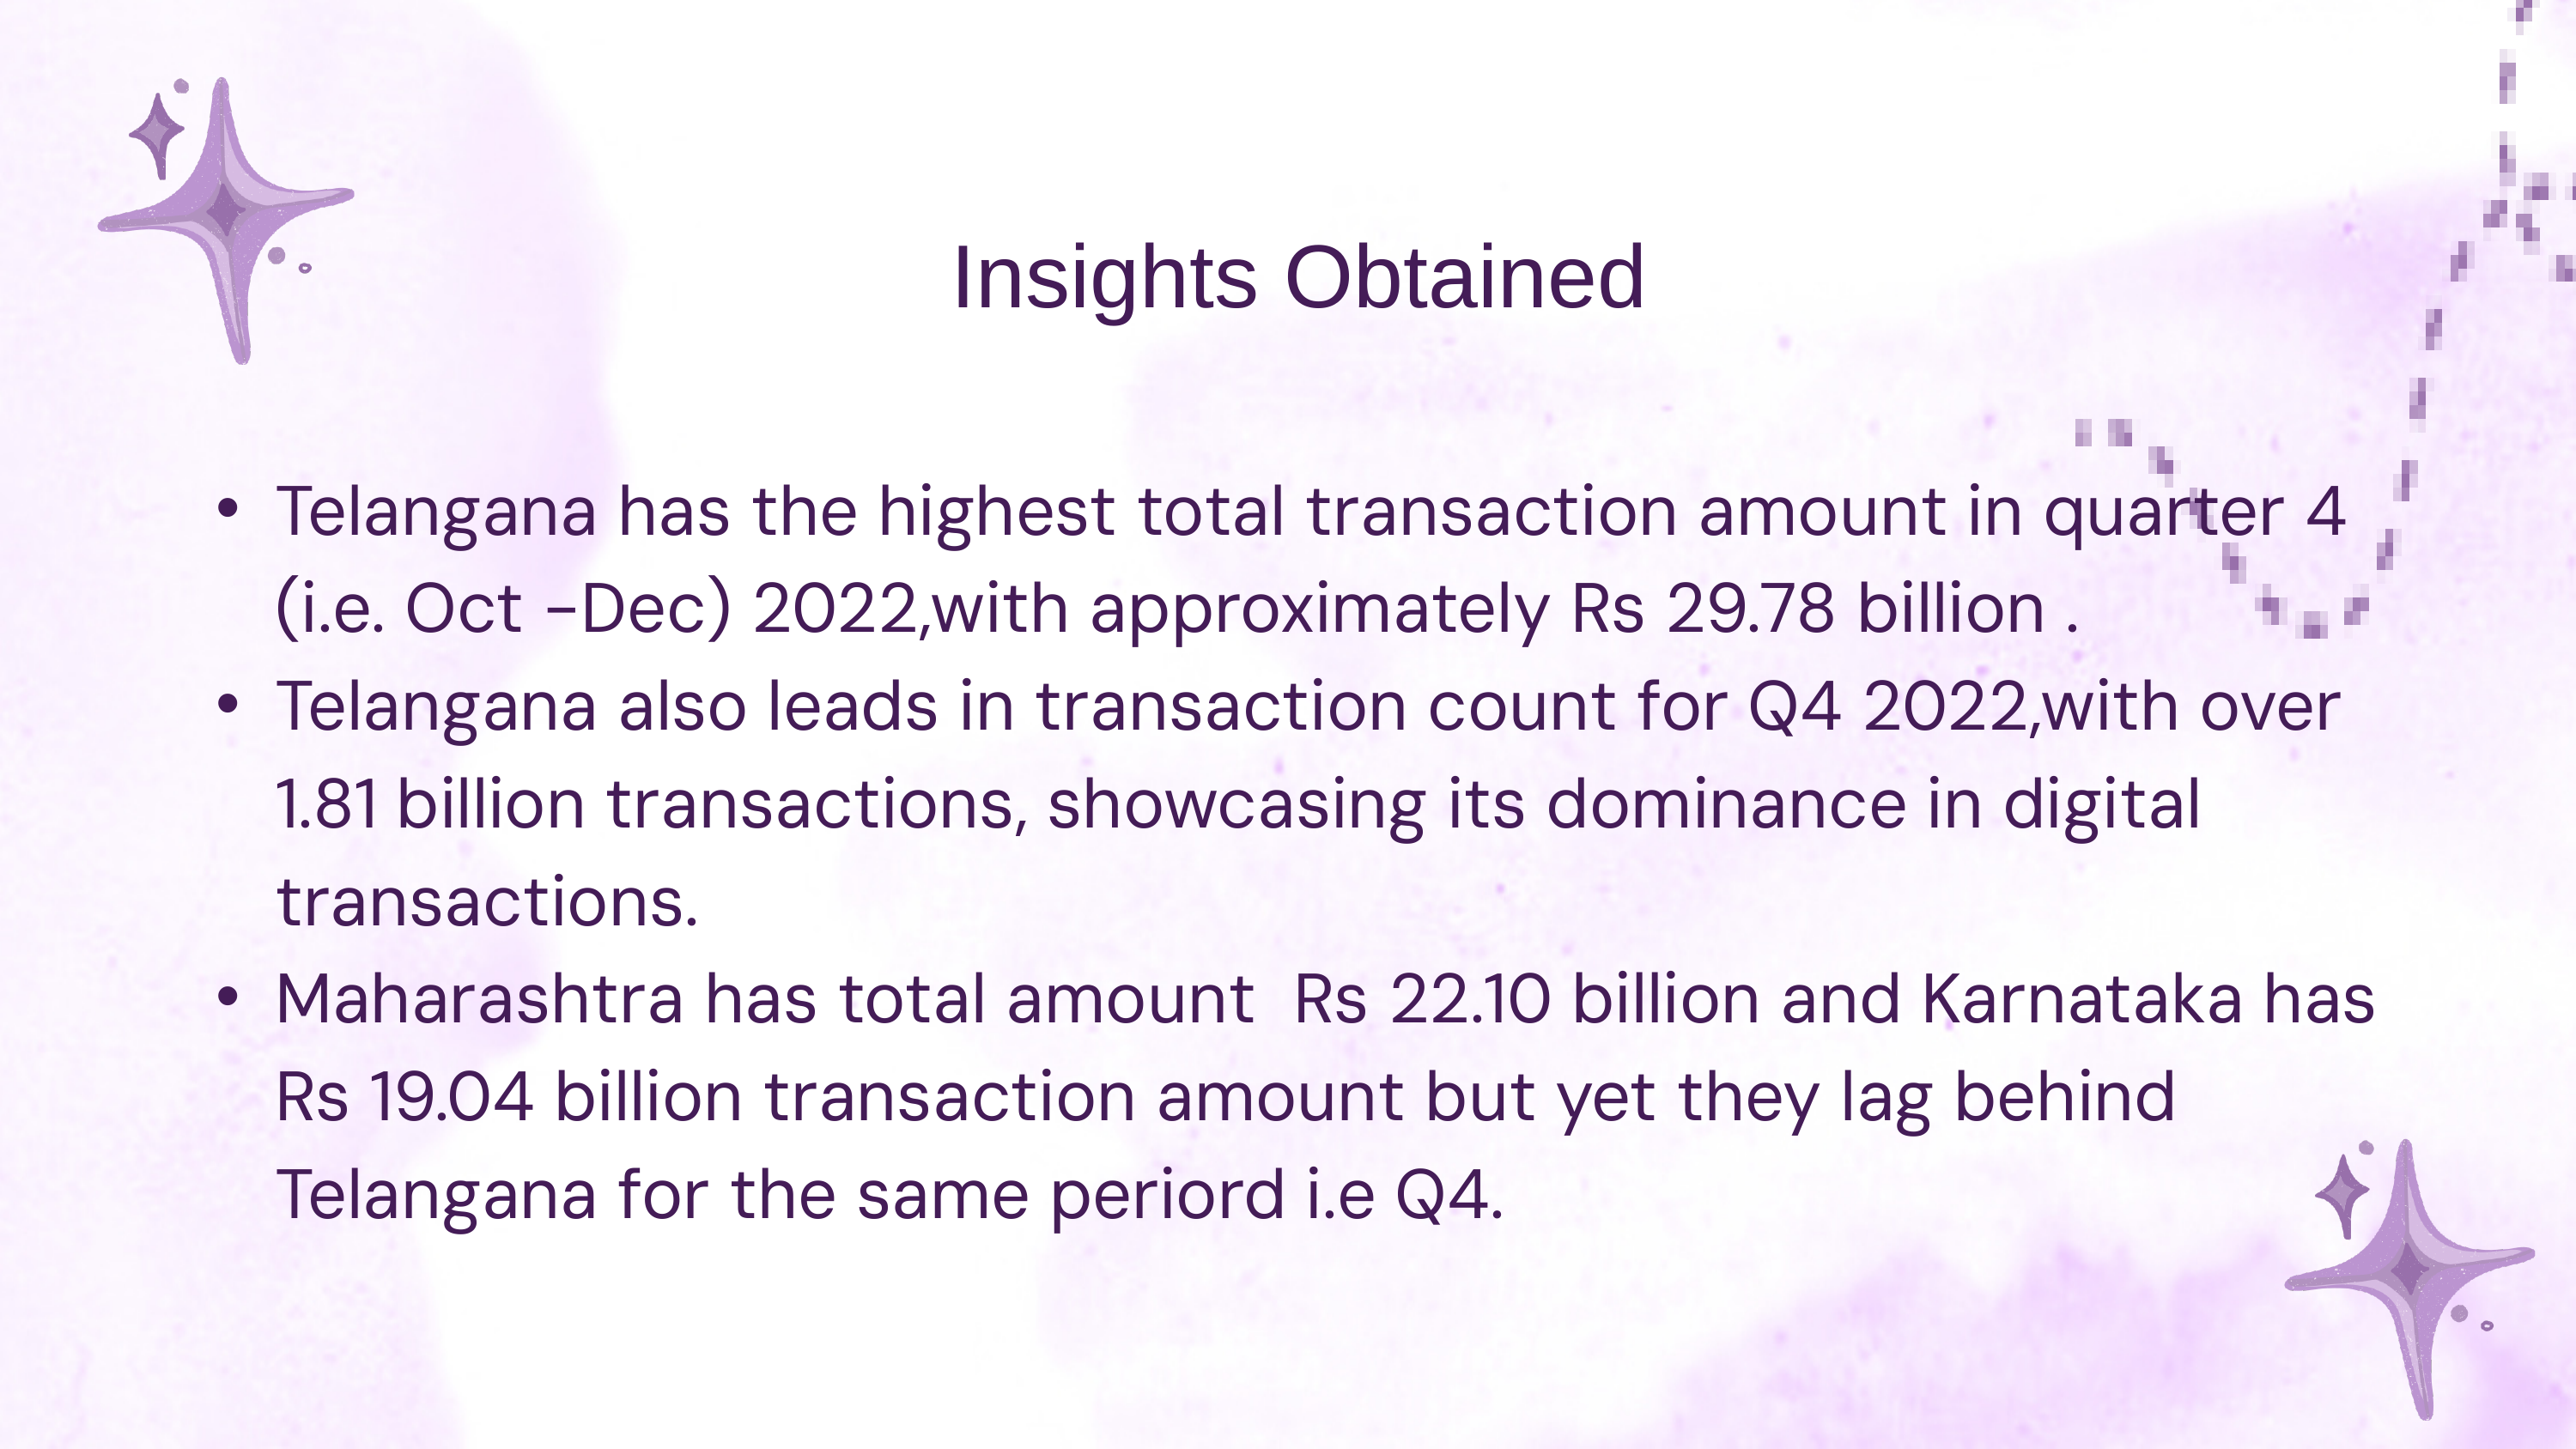

Insights Obtained

Telangana has the highest total transaction amount in quarter 4 (i.e. Oct -Dec) 2022,with approximately Rs 29.78 billion .
Telangana also leads in transaction count for Q4 2022,with over 1.81 billion transactions, showcasing its dominance in digital transactions.
Maharashtra has total amount  Rs 22.10 billion and Karnataka has Rs 19.04 billion transaction amount but yet they lag behind Telangana for the same periord i.e Q4.